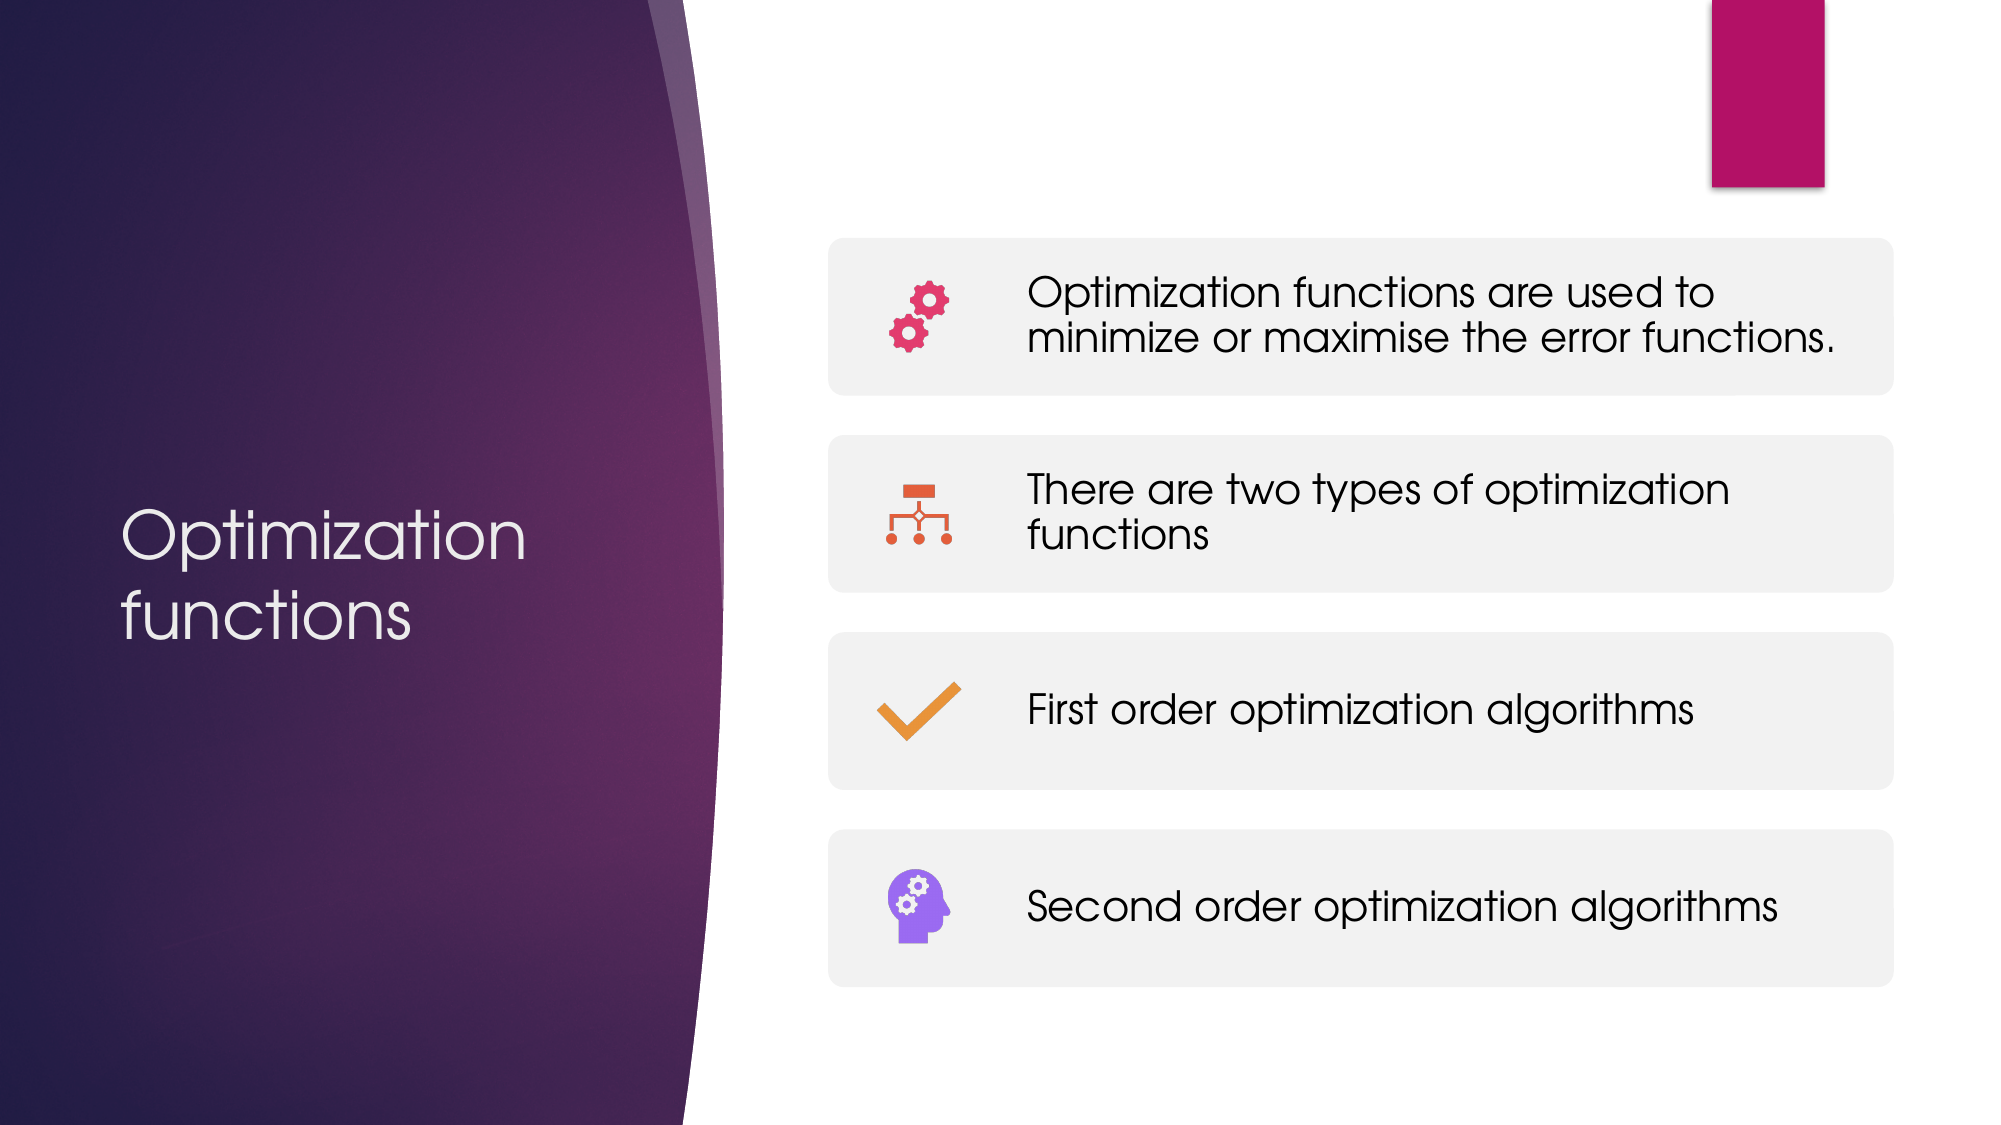

# Optimization functions

Optimization functions are used to minimize or maximise the error functions.

There are two types of optimization functions

First order optimization algorithms

Second order optimization algorithms